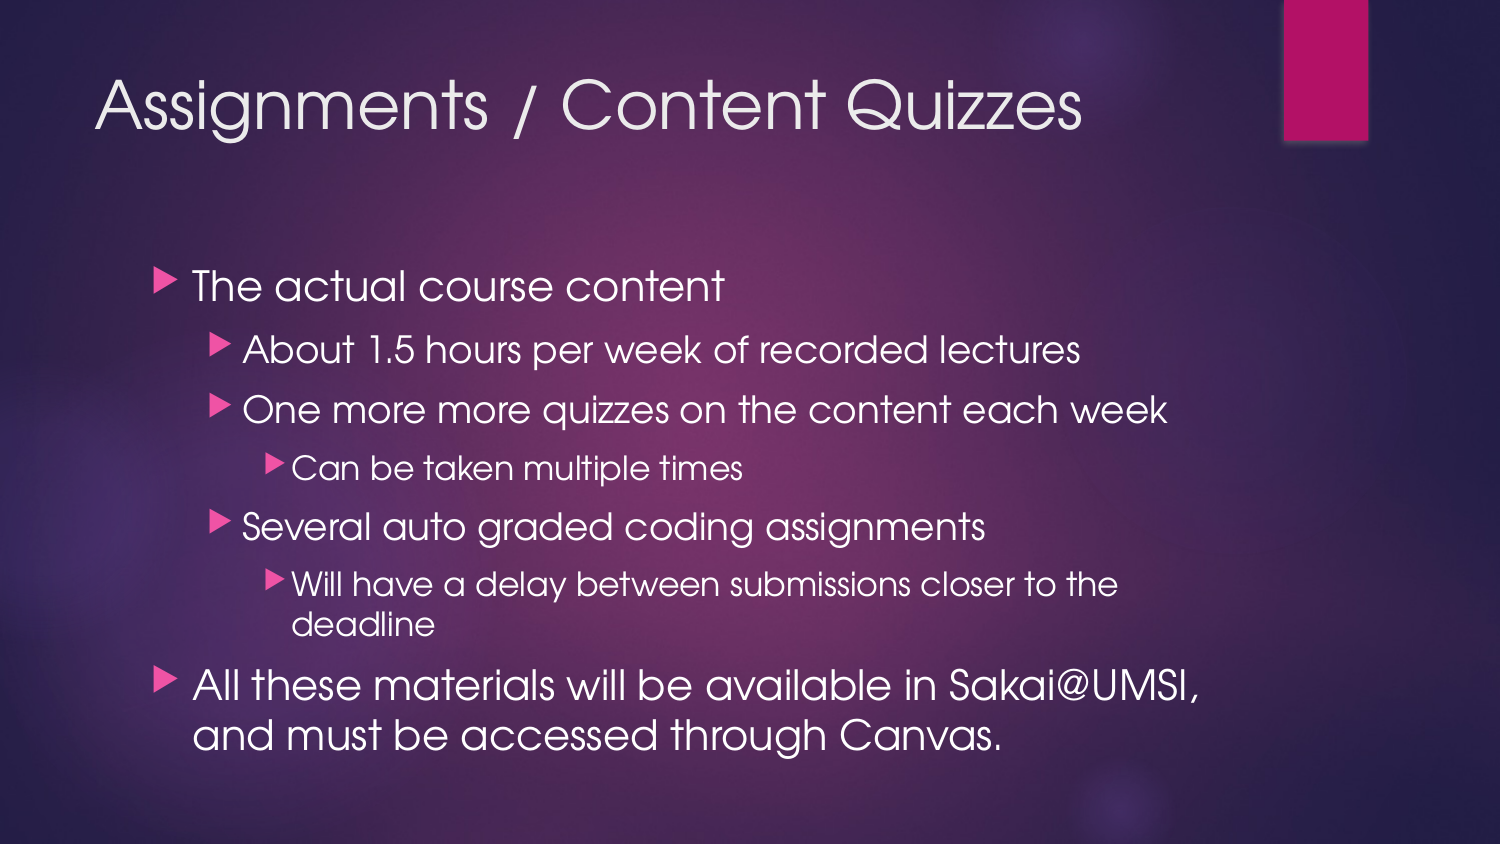

# Assignments / Content Quizzes
The actual course content
About 1.5 hours per week of recorded lectures
One more more quizzes on the content each week
Can be taken multiple times
Several auto graded coding assignments
Will have a delay between submissions closer to the deadline
All these materials will be available in Sakai@UMSI, and must be accessed through Canvas.